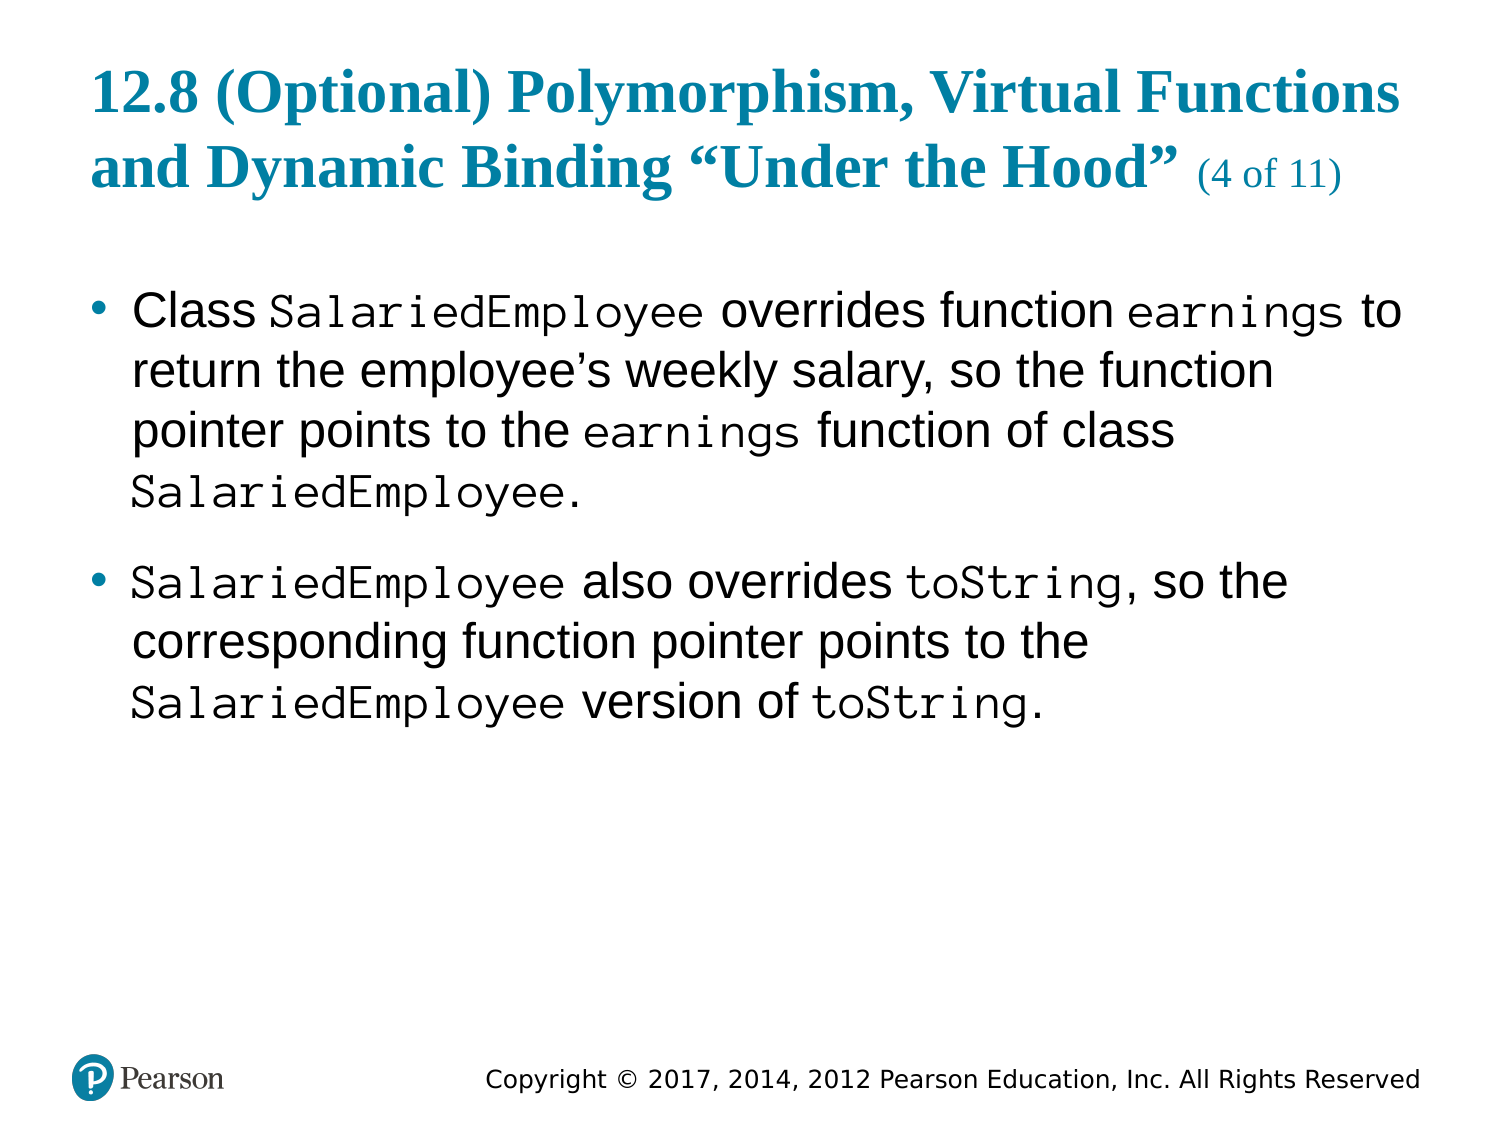

# 12.8 (Optional) Polymorphism, Virtual Functions and Dynamic Binding “Under the Hood” (4 of 11)
Class SalariedEmployee overrides function earnings to return the employee’s weekly salary, so the function pointer points to the earnings function of class SalariedEmployee.
SalariedEmployee also overrides toString, so the corresponding function pointer points to the SalariedEmployee version of toString.